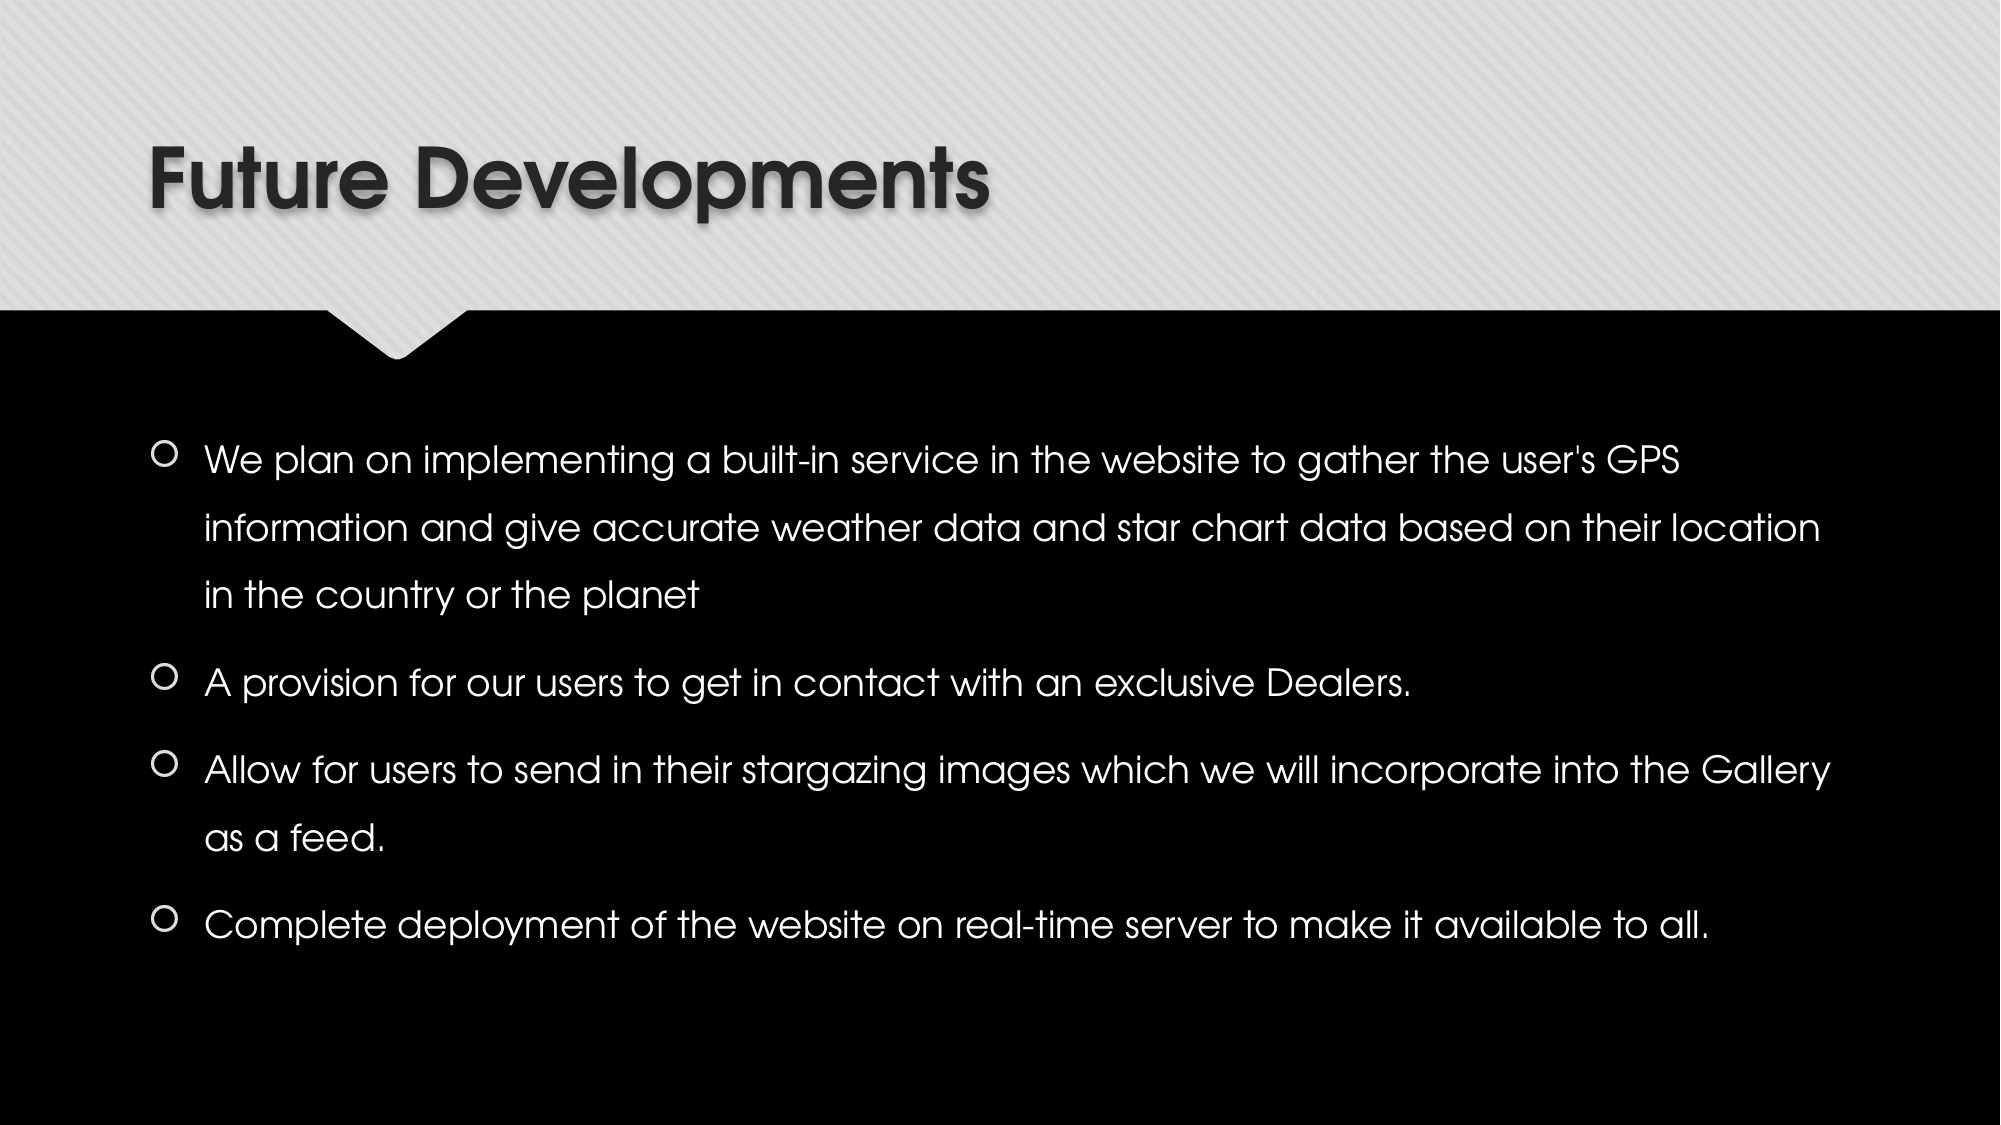

# Future Developments
We plan on implementing a built-in service in the website to gather the user's GPS information and give accurate weather data and star chart data based on their location in the country or the planet
A provision for our users to get in contact with an exclusive Dealers.
Allow for users to send in their stargazing images which we will incorporate into the Gallery as a feed.
Complete deployment of the website on real-time server to make it available to all.